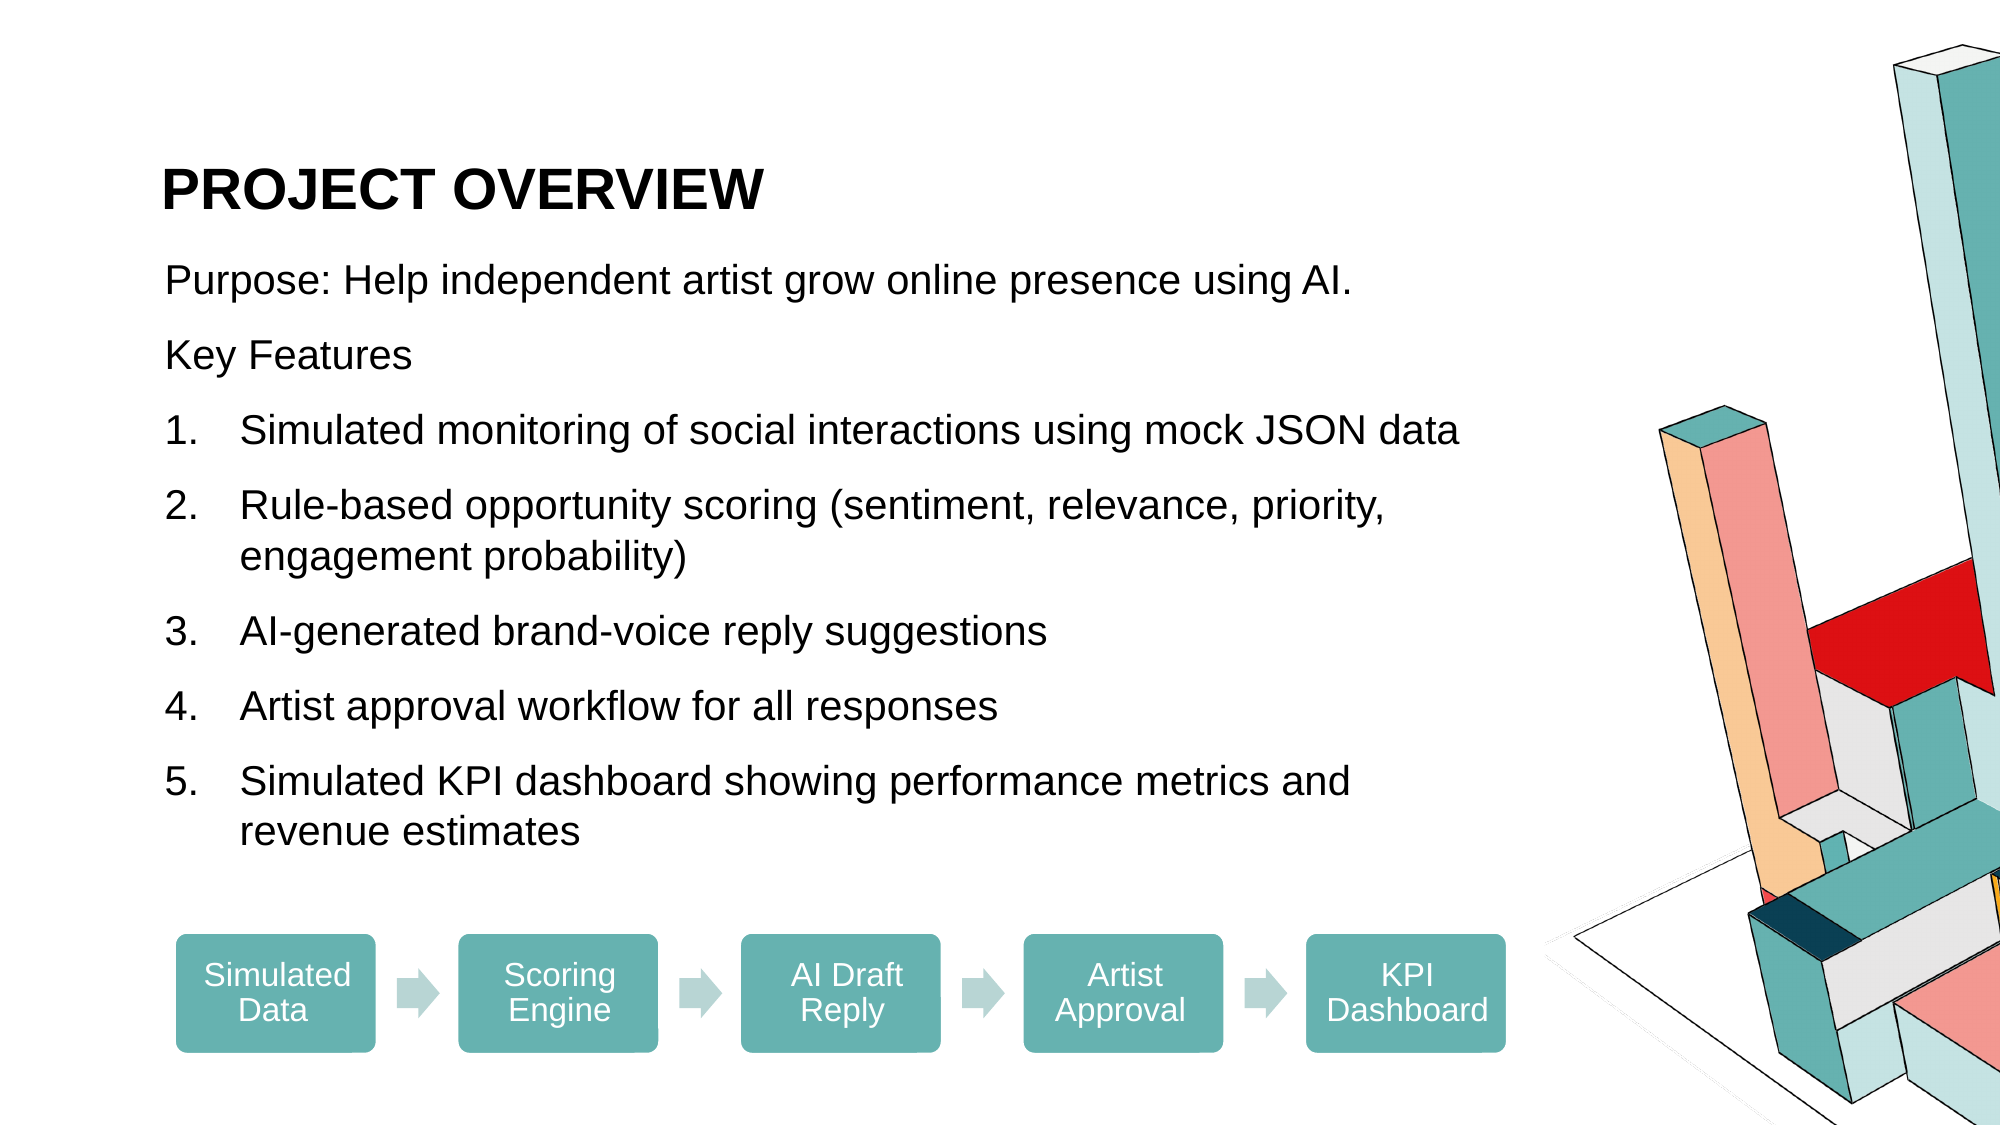

# Project Overview
Purpose: Help independent artist grow online presence using AI.
Key Features
Simulated monitoring of social interactions using mock JSON data
Rule-based opportunity scoring (sentiment, relevance, priority, engagement probability)
AI-generated brand-voice reply suggestions
Artist approval workflow for all responses
Simulated KPI dashboard showing performance metrics and revenue estimates

Simulated Data

Scoring Engine

 AI Draft Reply

Artist Approval

KPI Dashboard